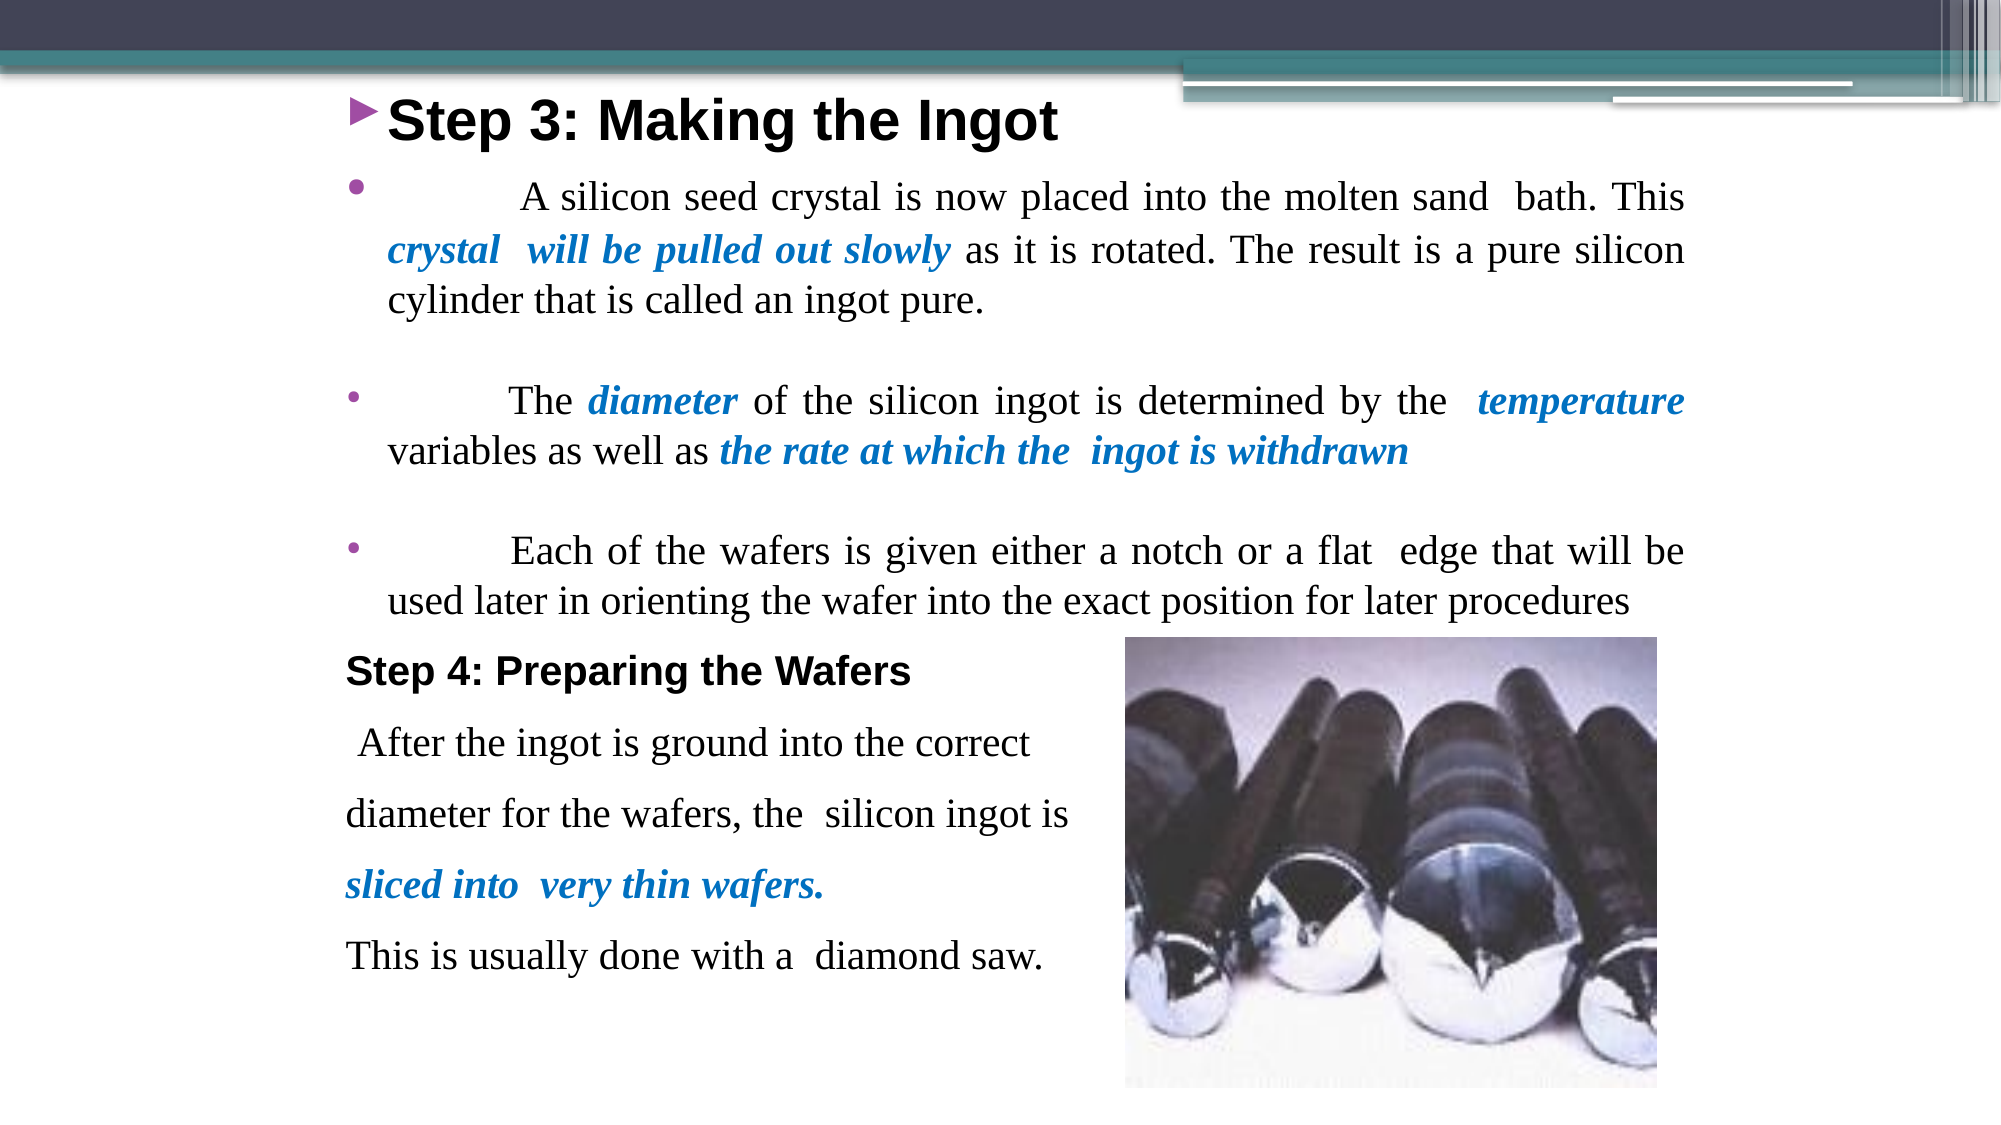

Step 3: Making the Ingot
       A silicon seed crystal is now placed into the molten sand  bath. This crystal  will be pulled out slowly as it is rotated. The result is a pure silicon cylinder that is called an ingot pure.

        The diameter of the silicon ingot is determined by the  temperature variables as well as the rate at which the  ingot is withdrawn

         Each of the wafers is given either a notch or a flat  edge that will be used later in orienting the wafer into the exact position for later procedures
Step 4: Preparing the Wafers
 After the ingot is ground into the correct
diameter for the wafers, the  silicon ingot is
sliced into  very thin wafers.
This is usually done with a  diamond saw.